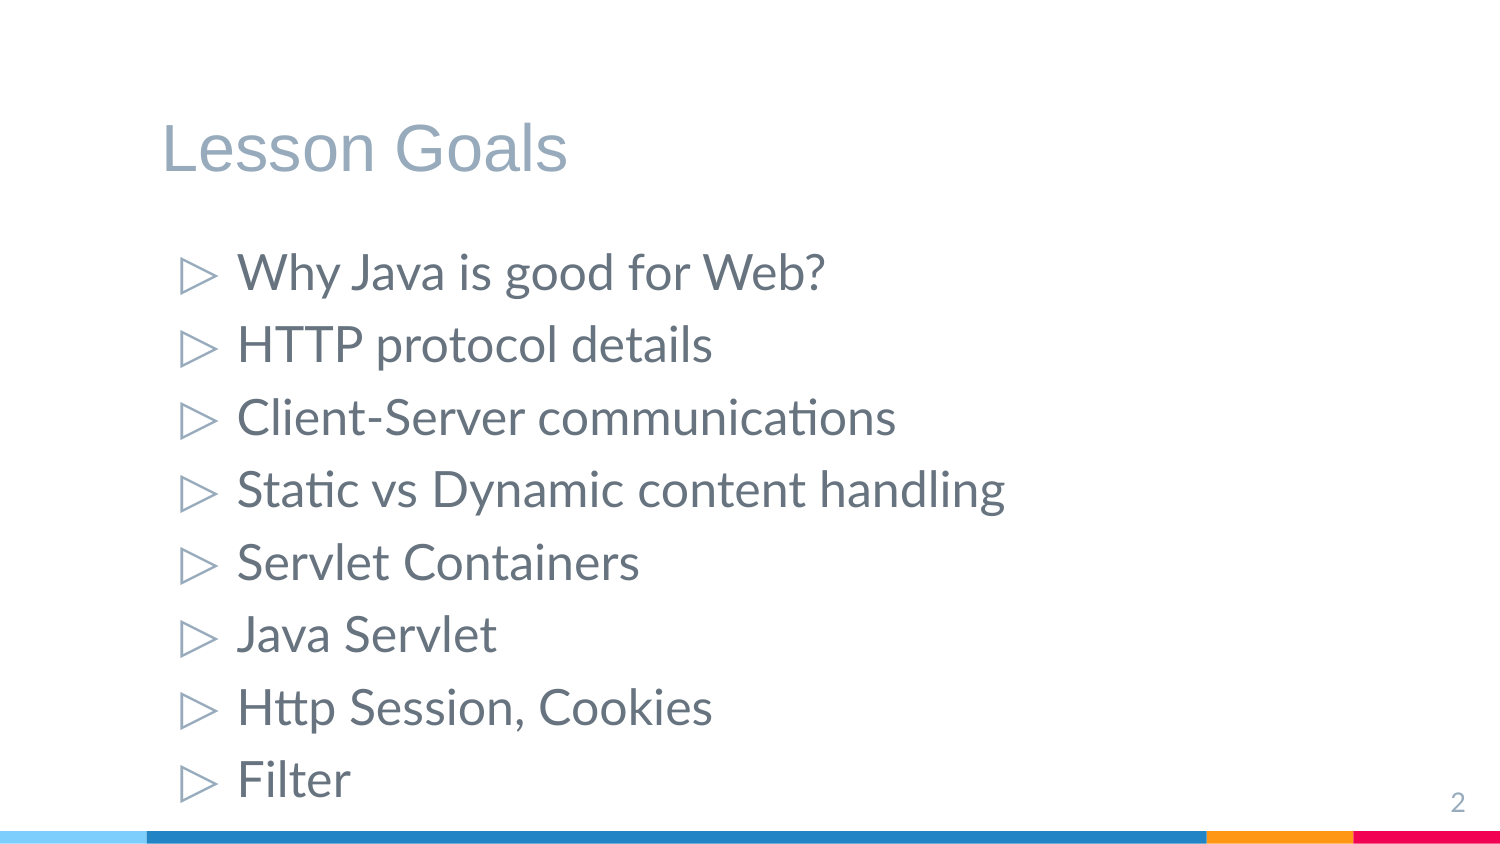

# Lesson Goals
Why Java is good for Web?
HTTP protocol details
Client-Server communications
Static vs Dynamic content handling
Servlet Containers
Java Servlet
Http Session, Cookies
Filter
2